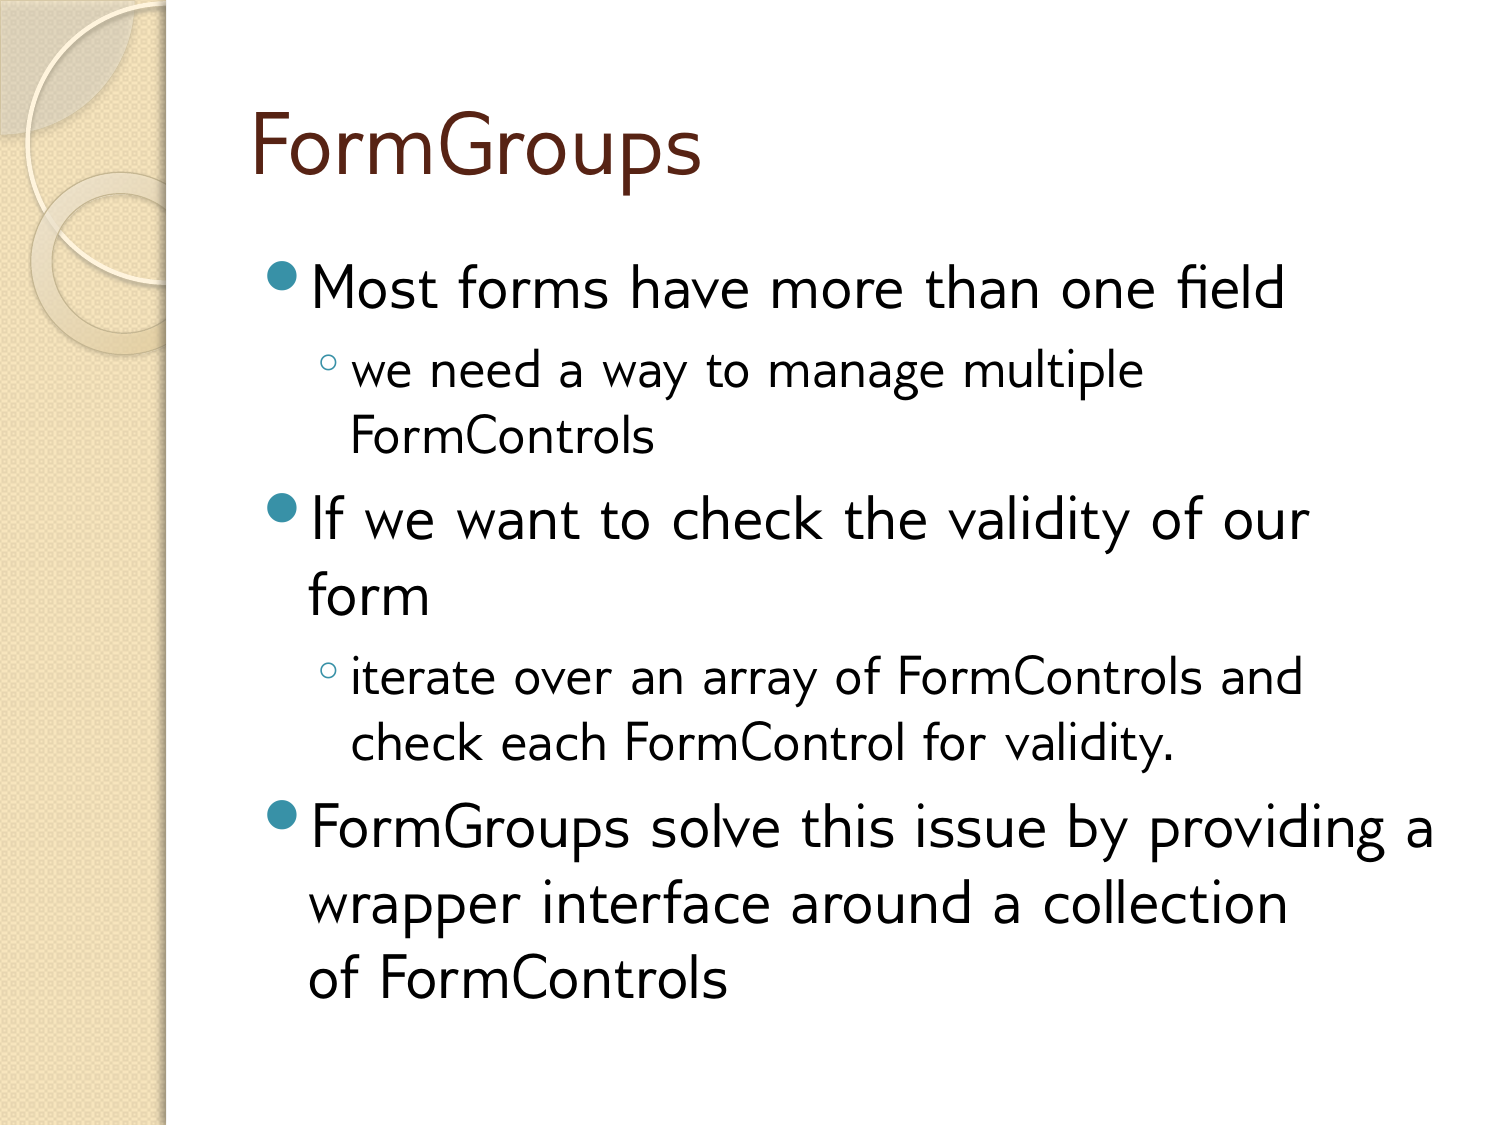

# FormGroups
Most forms have more than one field
we need a way to manage multiple FormControls
If we want to check the validity of our form
iterate over an array of FormControls and check each FormControl for validity.
FormGroups solve this issue by providing a wrapper interface around a collection of FormControls